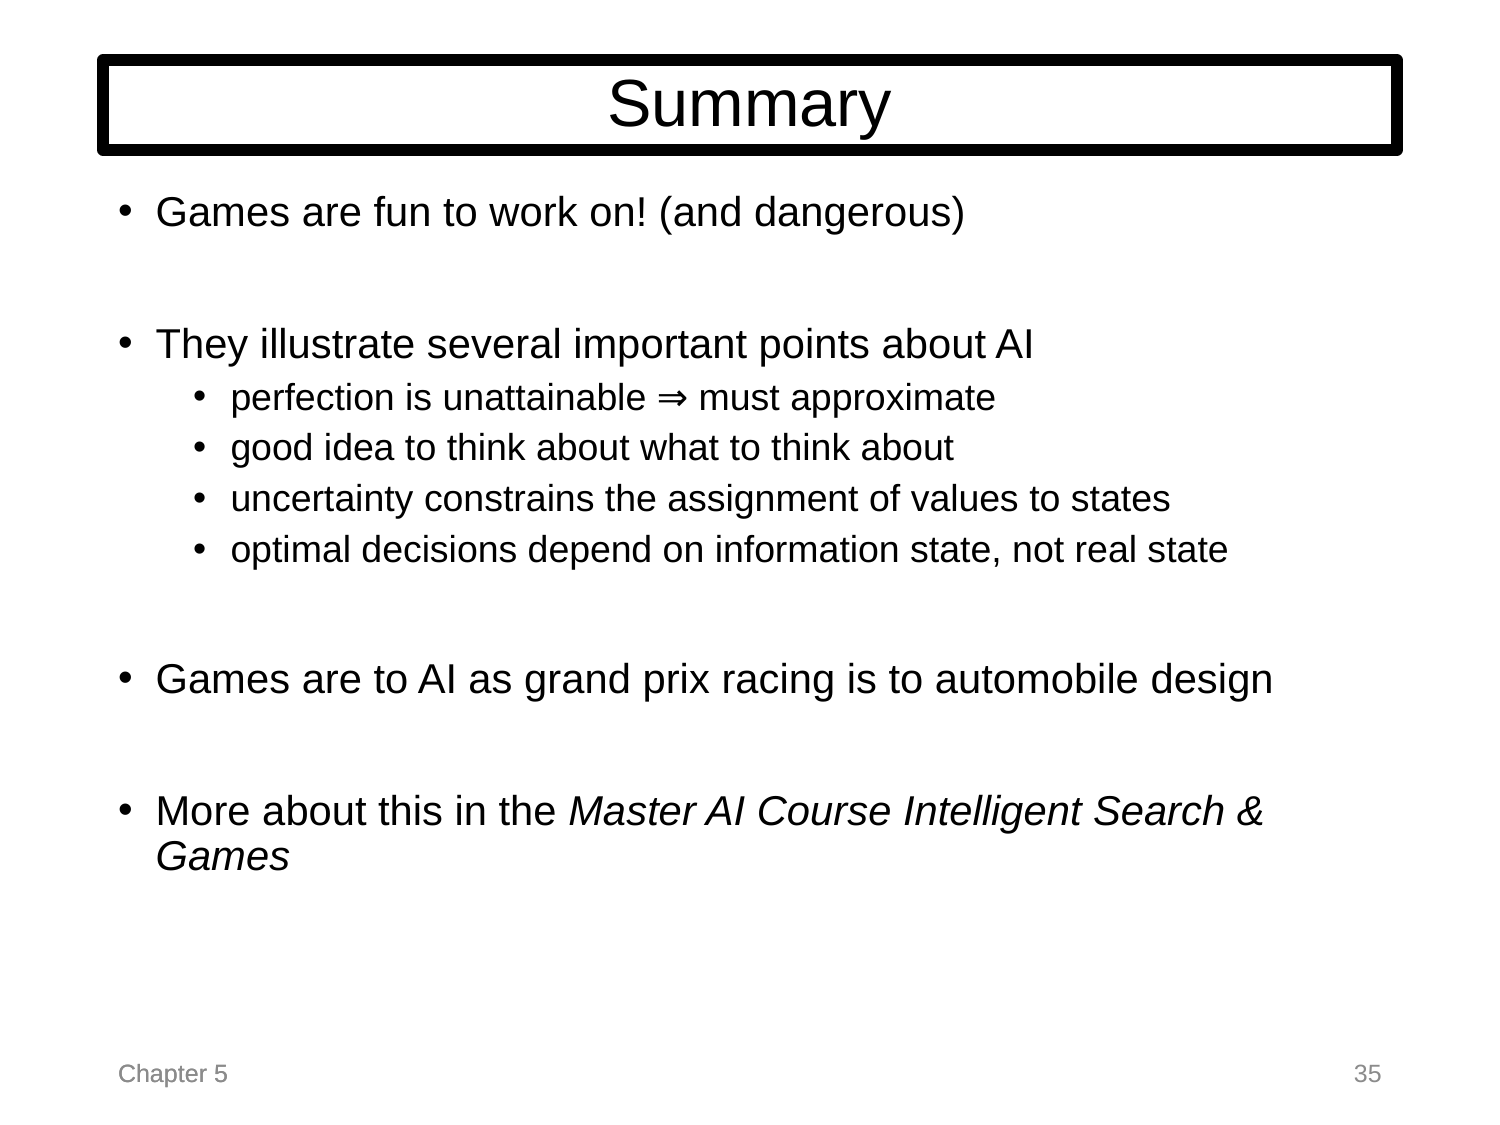

# Summary
Games are fun to work on! (and dangerous)

They illustrate several important points about AI
perfection is unattainable ⇒ must approximate
good idea to think about what to think about
uncertainty constrains the assignment of values to states
optimal decisions depend on information state, not real state

Games are to AI as grand prix racing is to automobile design

More about this in the Master AI Course Intelligent Search & Games
35